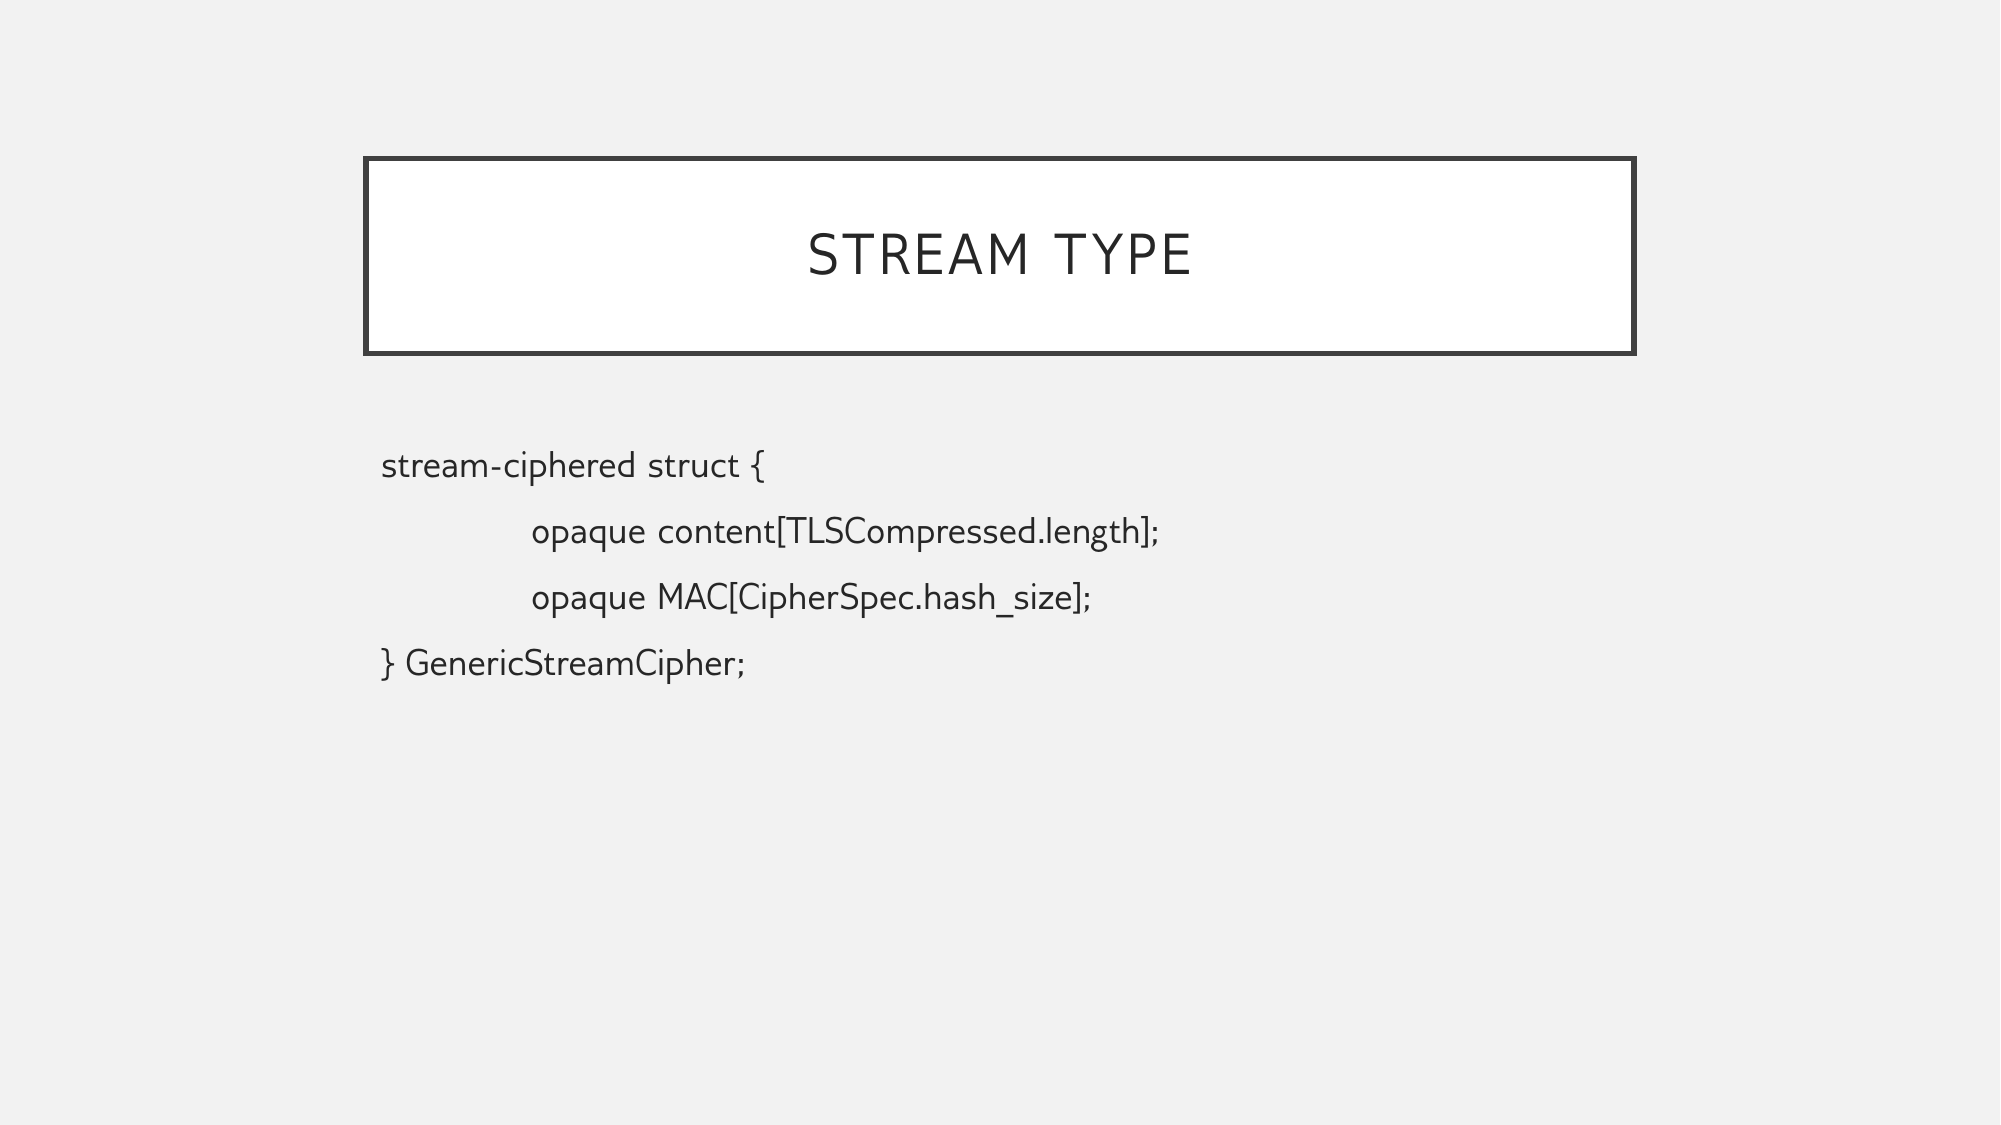

# Stream Type
stream-ciphered struct {
	opaque content[TLSCompressed.length];
	opaque MAC[CipherSpec.hash_size];
} GenericStreamCipher;